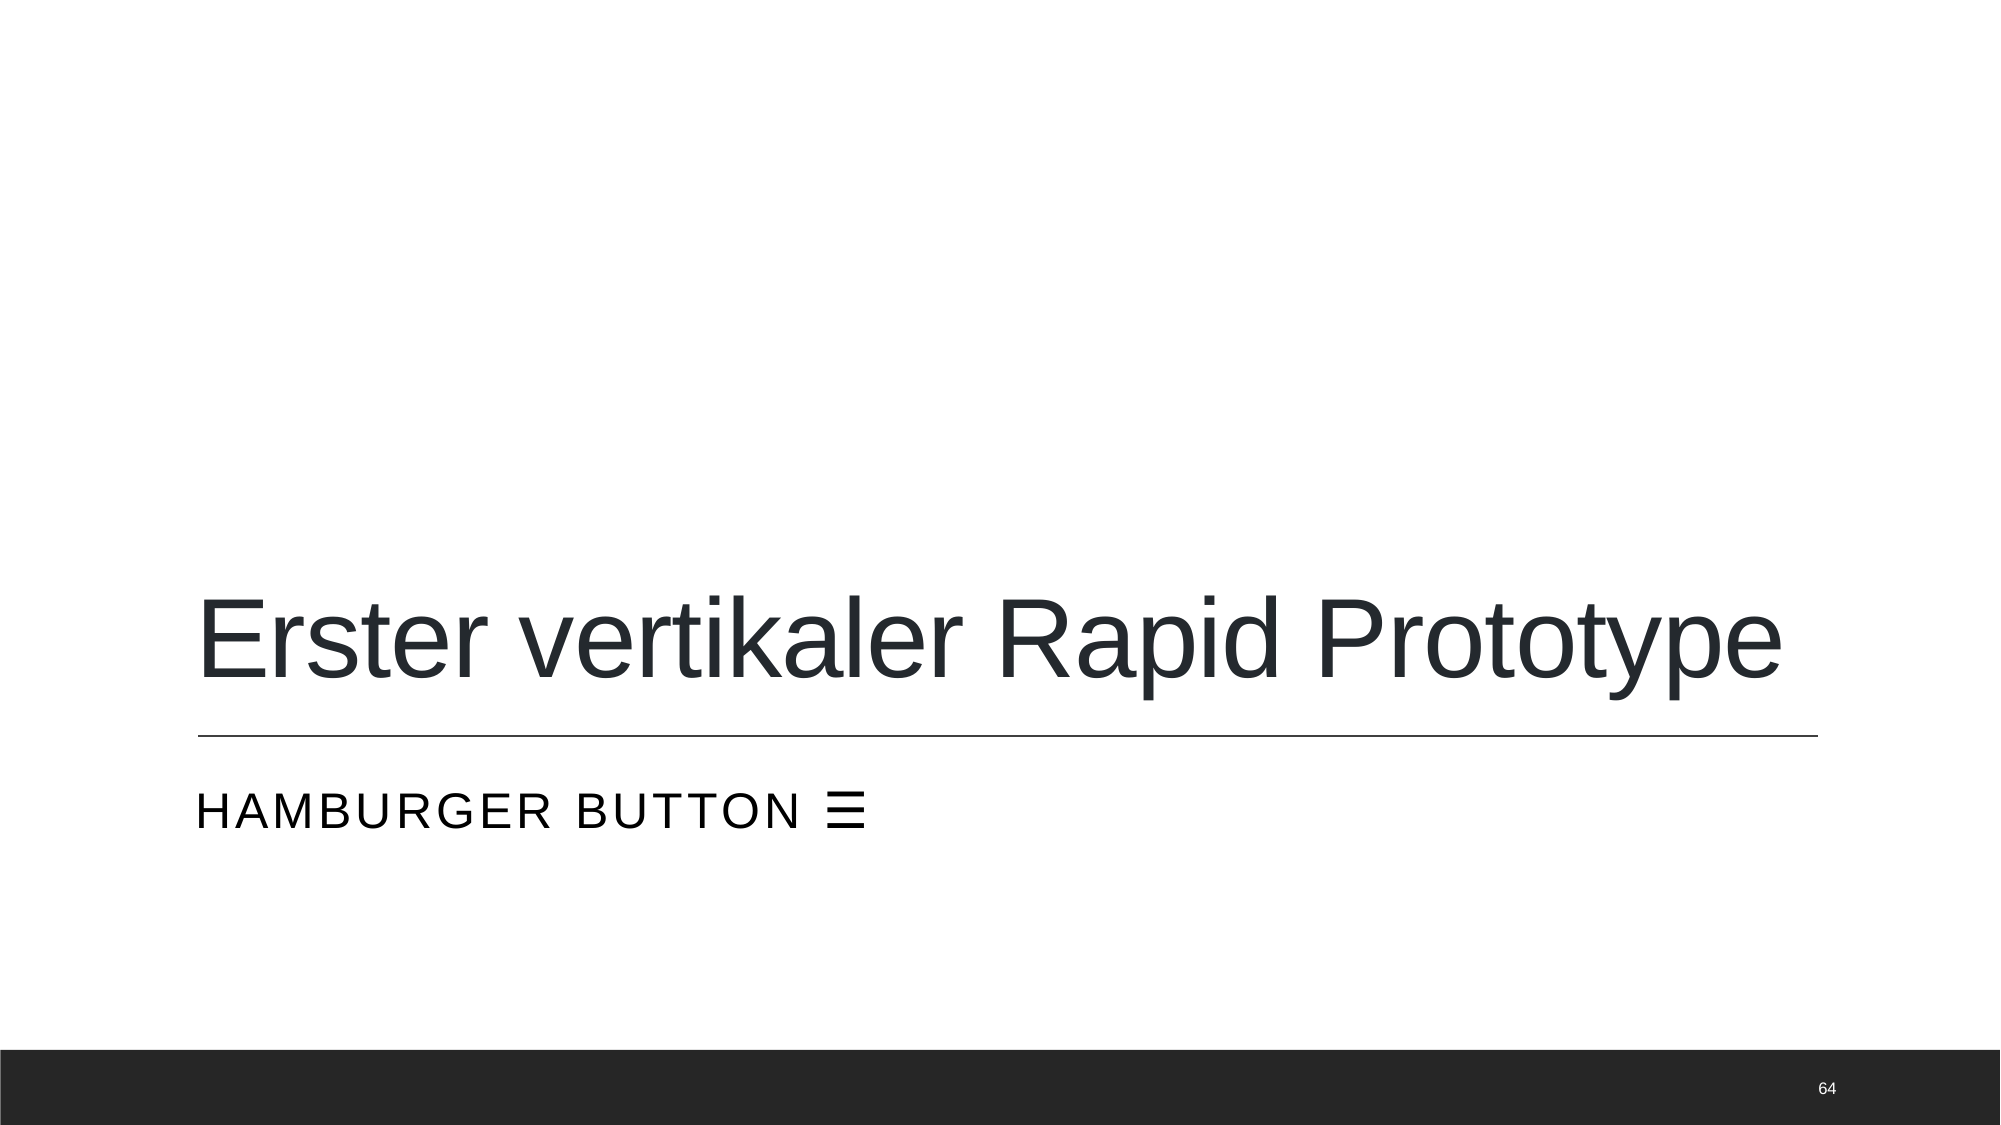

# Erster vertikaler Rapid Prototype
Hamburger Button ☰
64